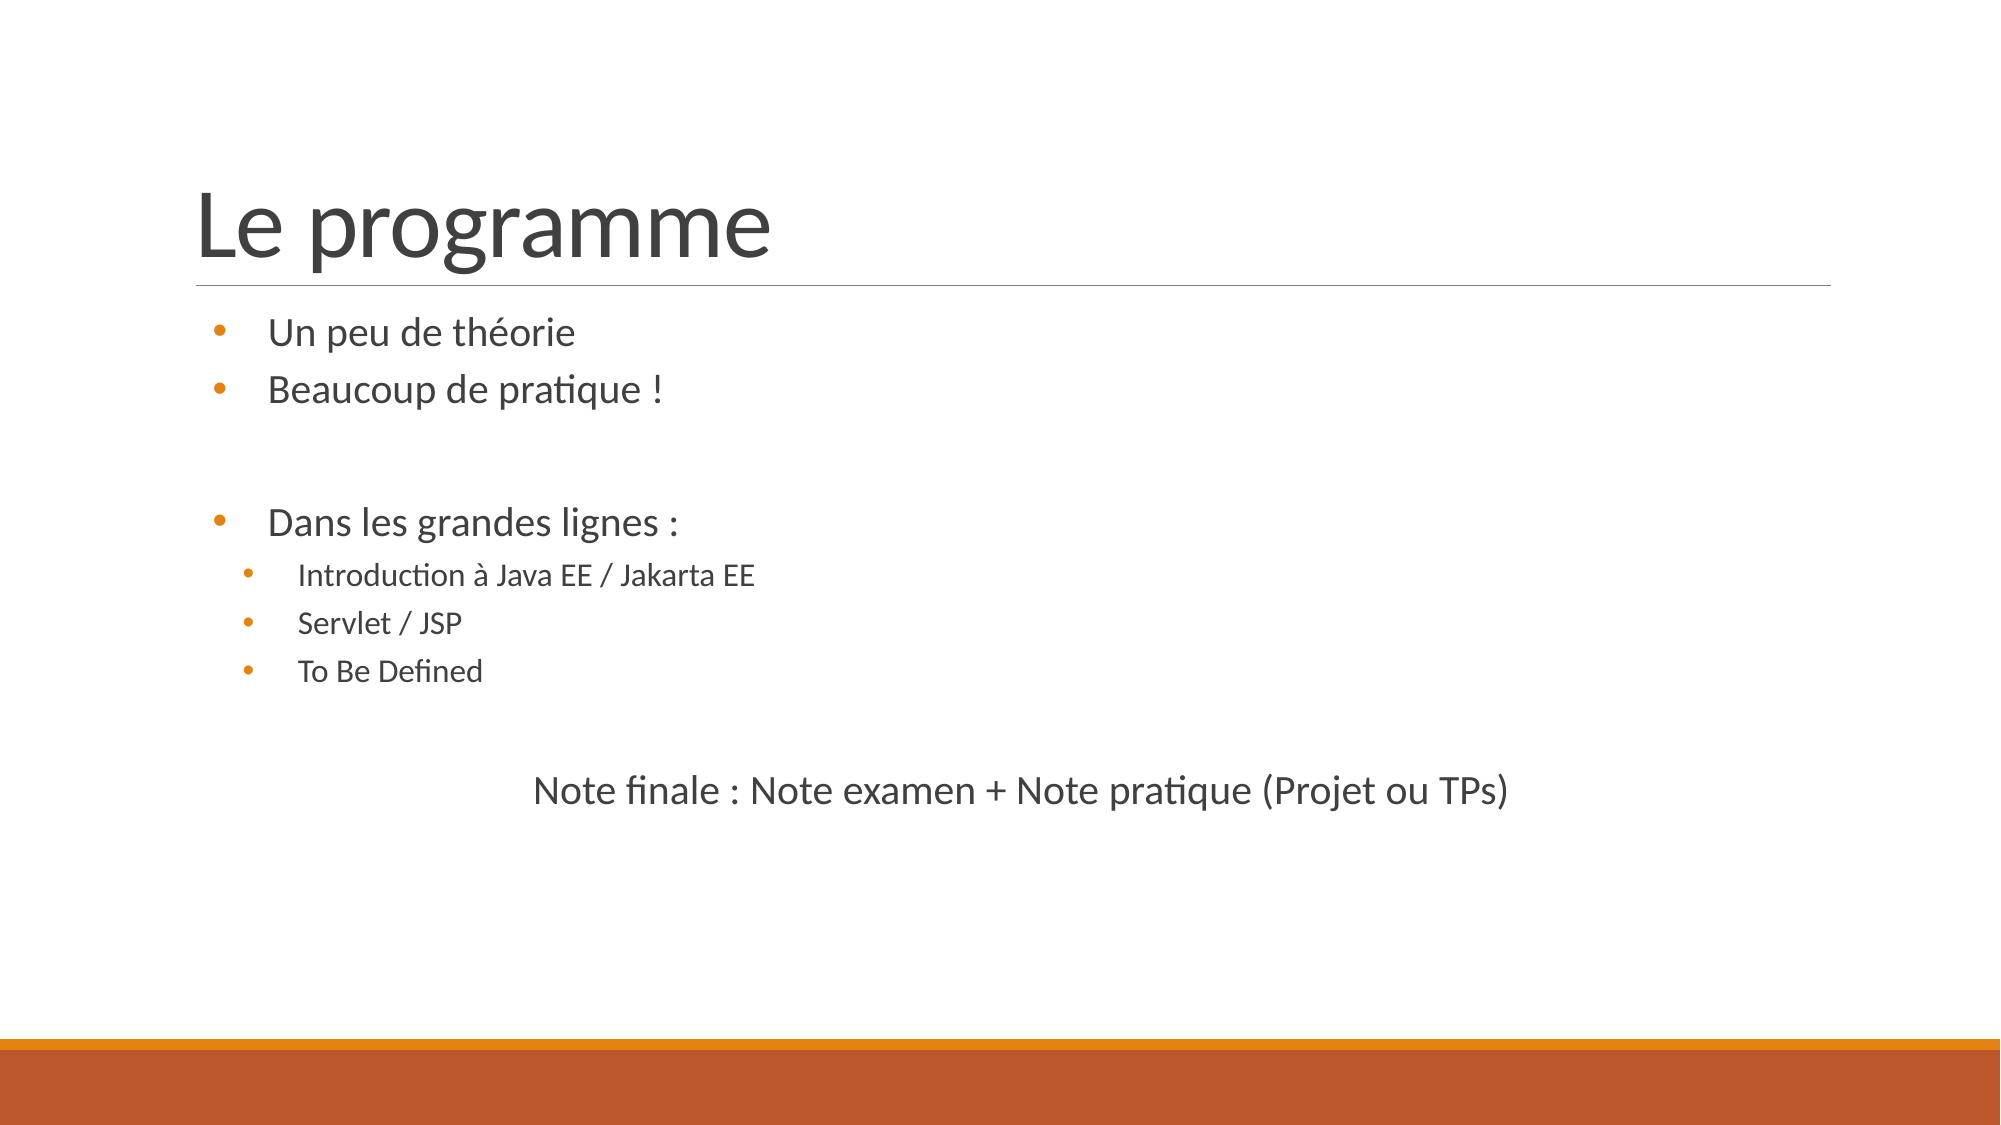

# Le programme
Un peu de théorie
Beaucoup de pratique !

Dans les grandes lignes :
Introduction à Java EE / Jakarta EE
Servlet / JSP
To Be Defined

Note finale : Note examen + Note pratique (Projet ou TPs)